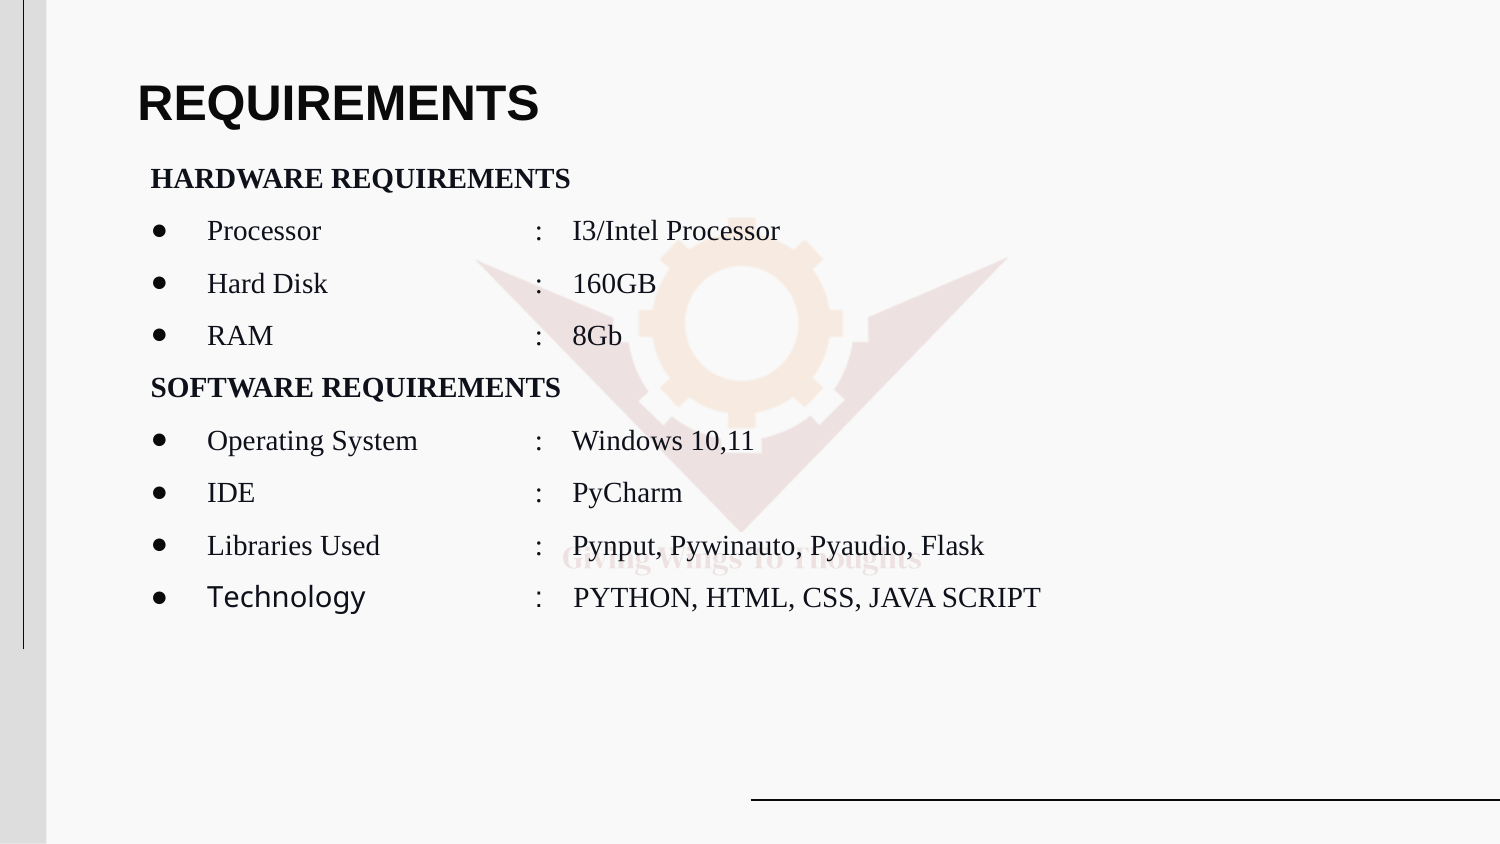

# REQUIREMENTS
HARDWARE REQUIREMENTS
Processor 	:    I3/Intel Processor
Hard Disk		:    160GB
RAM	:    8Gb
SOFTWARE REQUIREMENTS
Operating System	:    Windows 10,11
IDE	:    PyCharm
Libraries Used	:    Pynput, Pywinauto, Pyaudio, Flask
Technology	:    PYTHON, HTML, CSS, JAVA SCRIPT